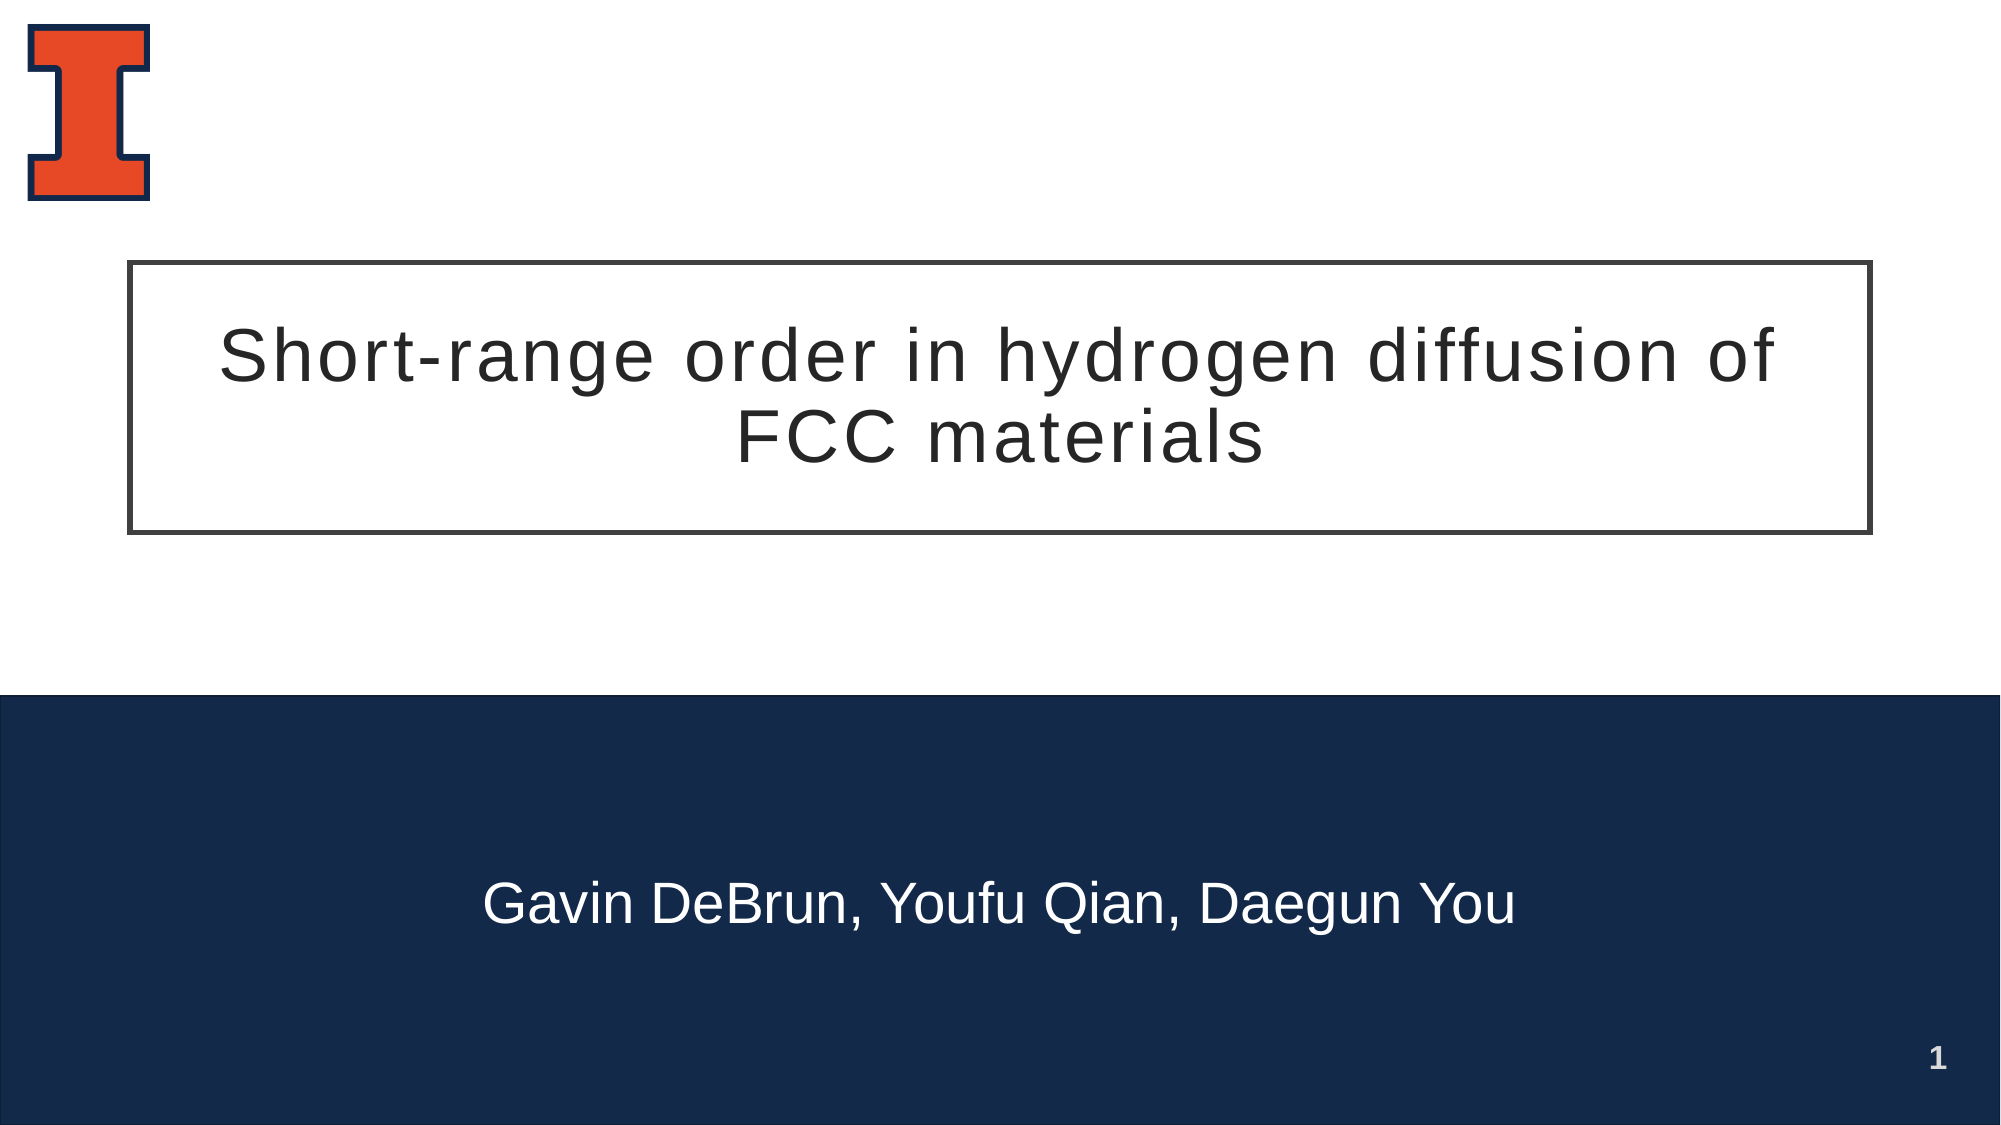

# Short-range order in hydrogen diffusion of FCC materials
Gavin DeBrun, Youfu Qian, Daegun You
1